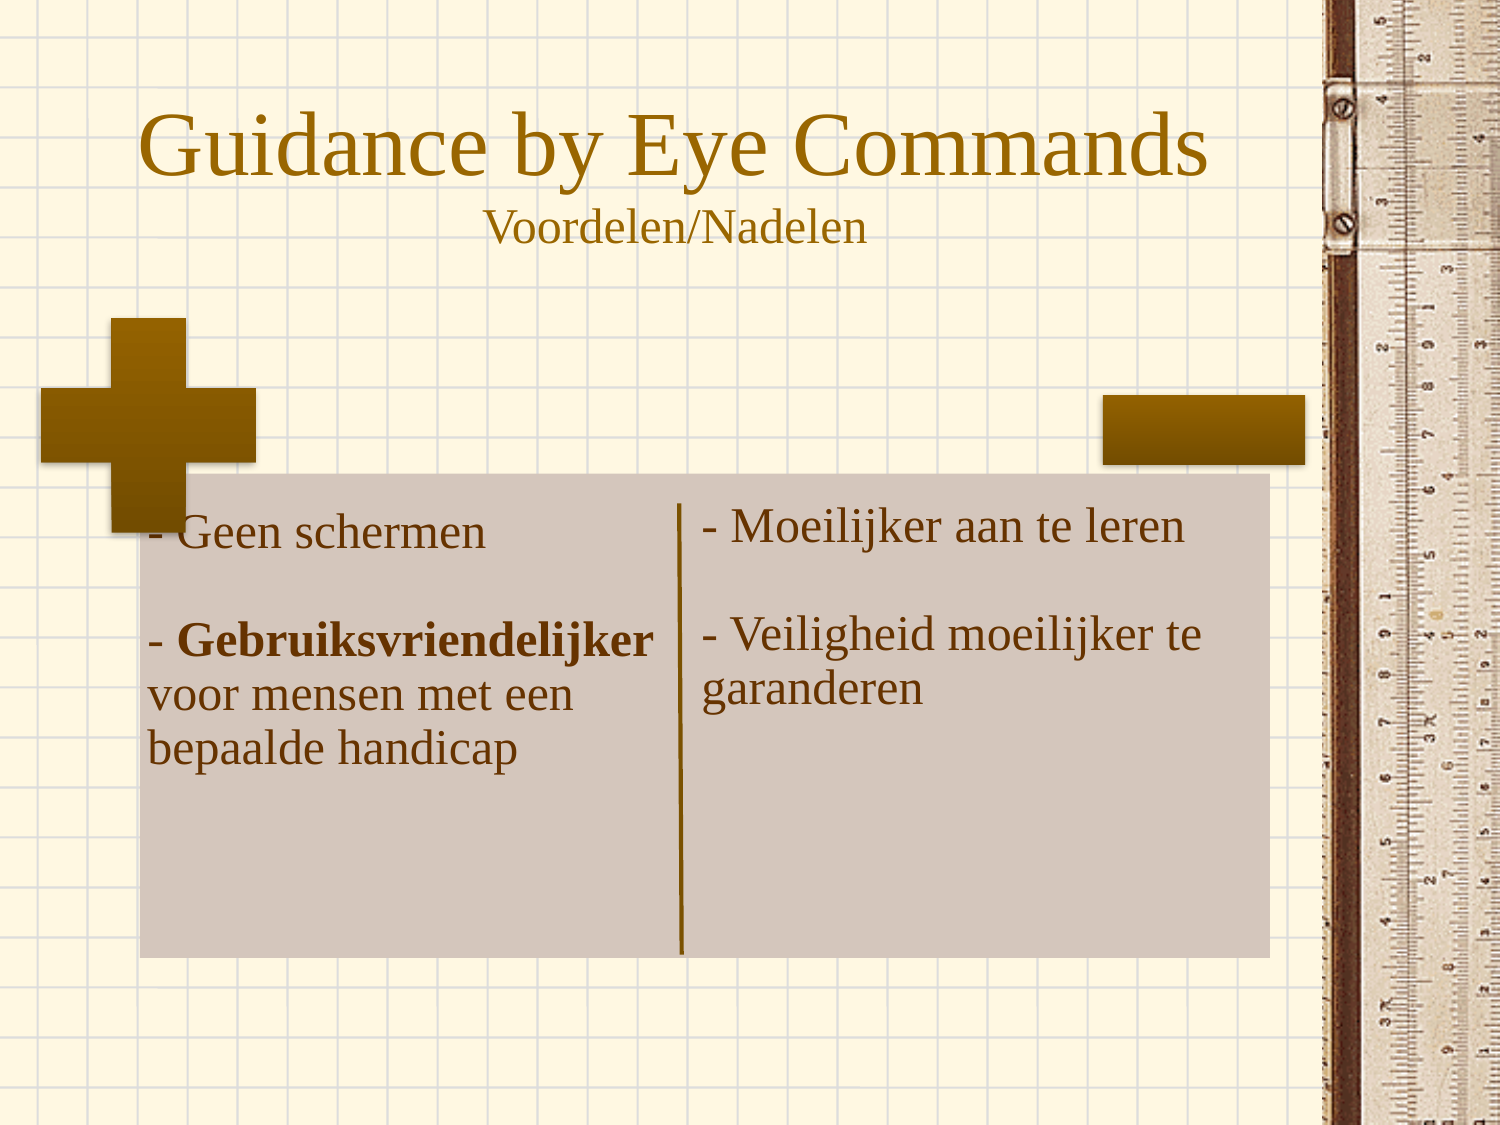

# Guidance by Eye Commands Voordelen/Nadelen
- Geen schermen
- Gebruiksvriendelijker voor mensen met een bepaalde handicap
- Moeilijker aan te leren
- Veiligheid moeilijker te garanderen